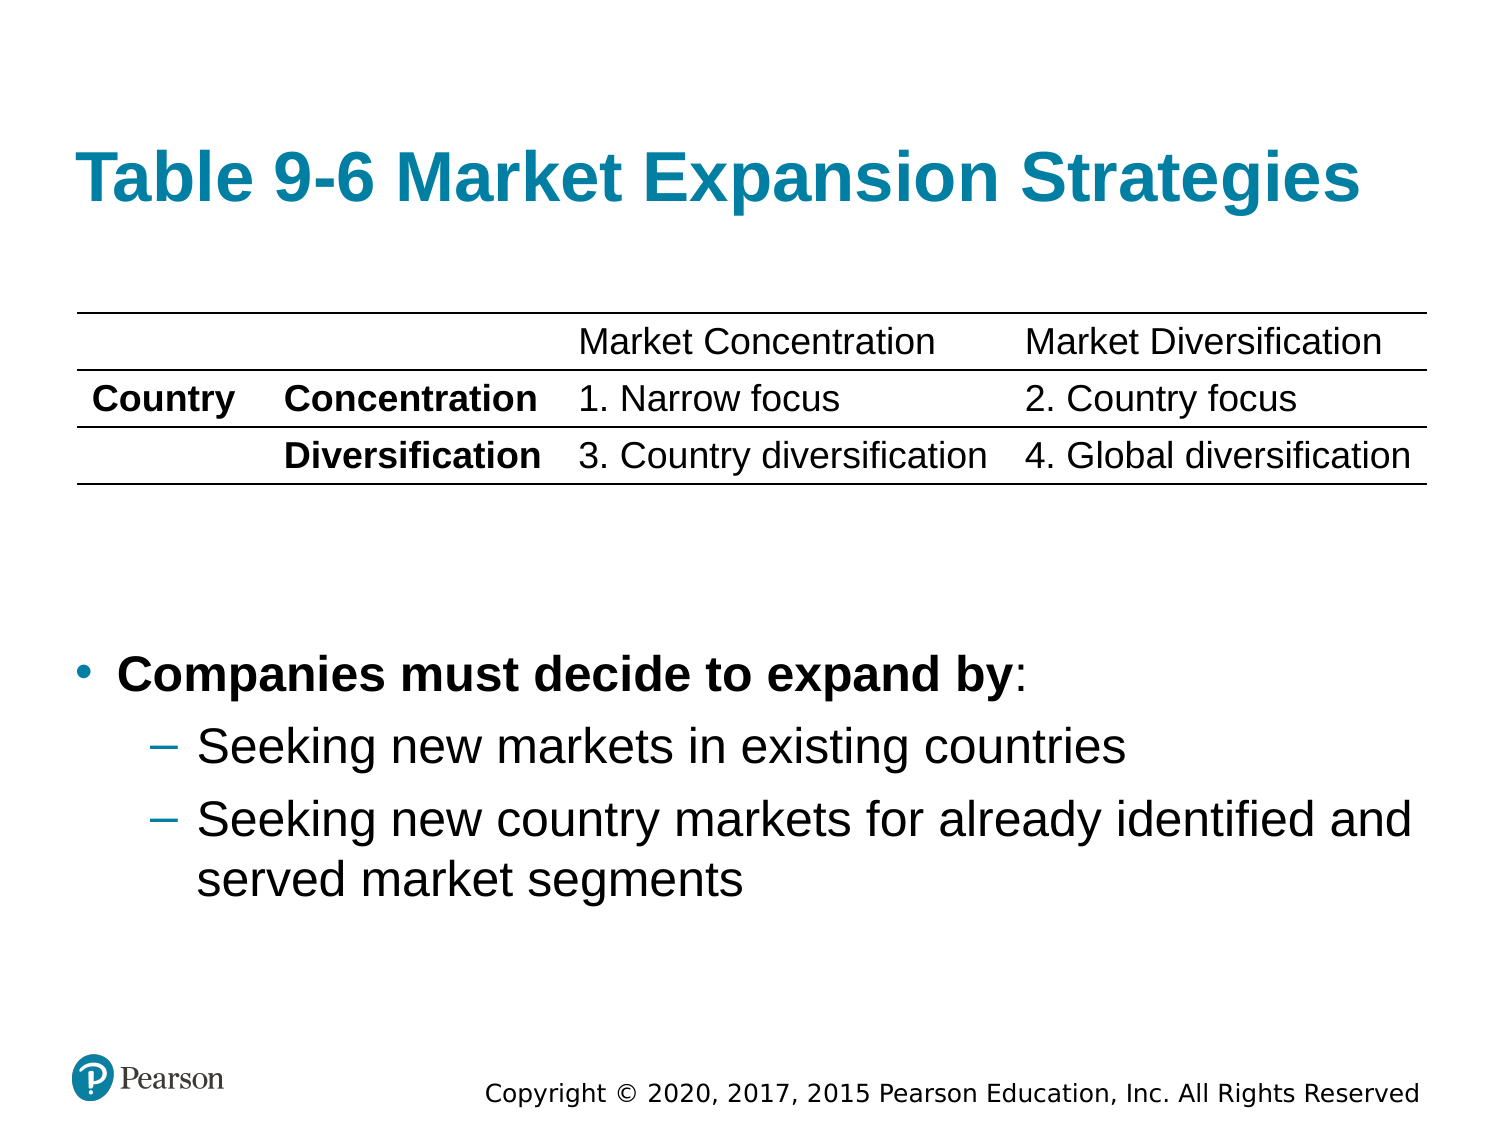

# Table 9-6 Market Expansion Strategies
| Blank | Blank | Market Concentration | Market Diversification |
| --- | --- | --- | --- |
| Country | Concentration | 1. Narrow focus | 2. Country focus |
| Country | Diversification | 3. Country diversification | 4. Global diversification |
Companies must decide to expand by:
Seeking new markets in existing countries
Seeking new country markets for already identified and served market segments